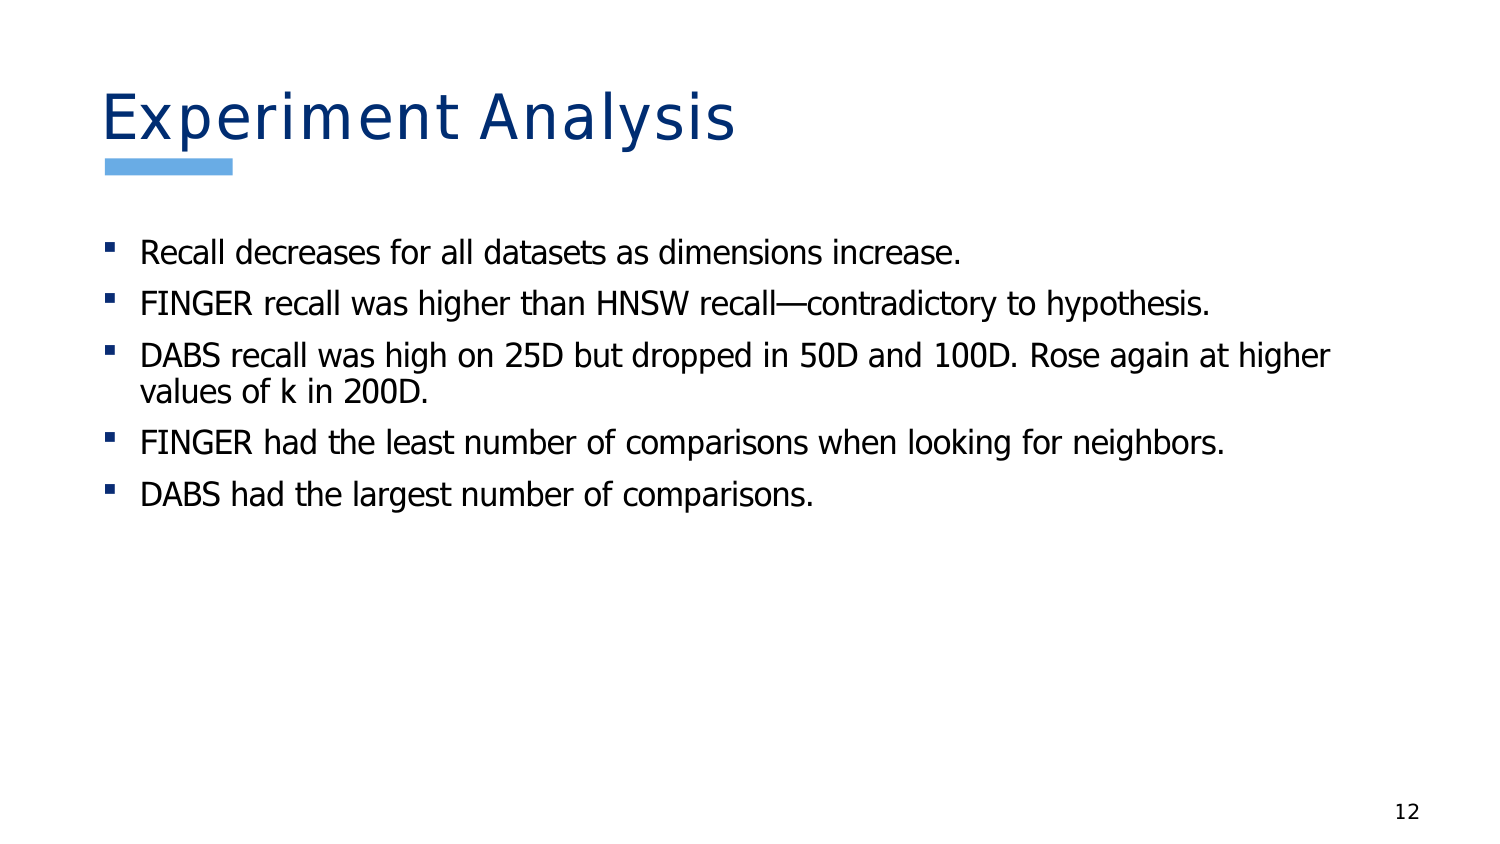

# Experiment Analysis
Recall decreases for all datasets as dimensions increase.
FINGER recall was higher than HNSW recall—contradictory to hypothesis.
DABS recall was high on 25D but dropped in 50D and 100D. Rose again at higher values of k in 200D.
FINGER had the least number of comparisons when looking for neighbors.
DABS had the largest number of comparisons.